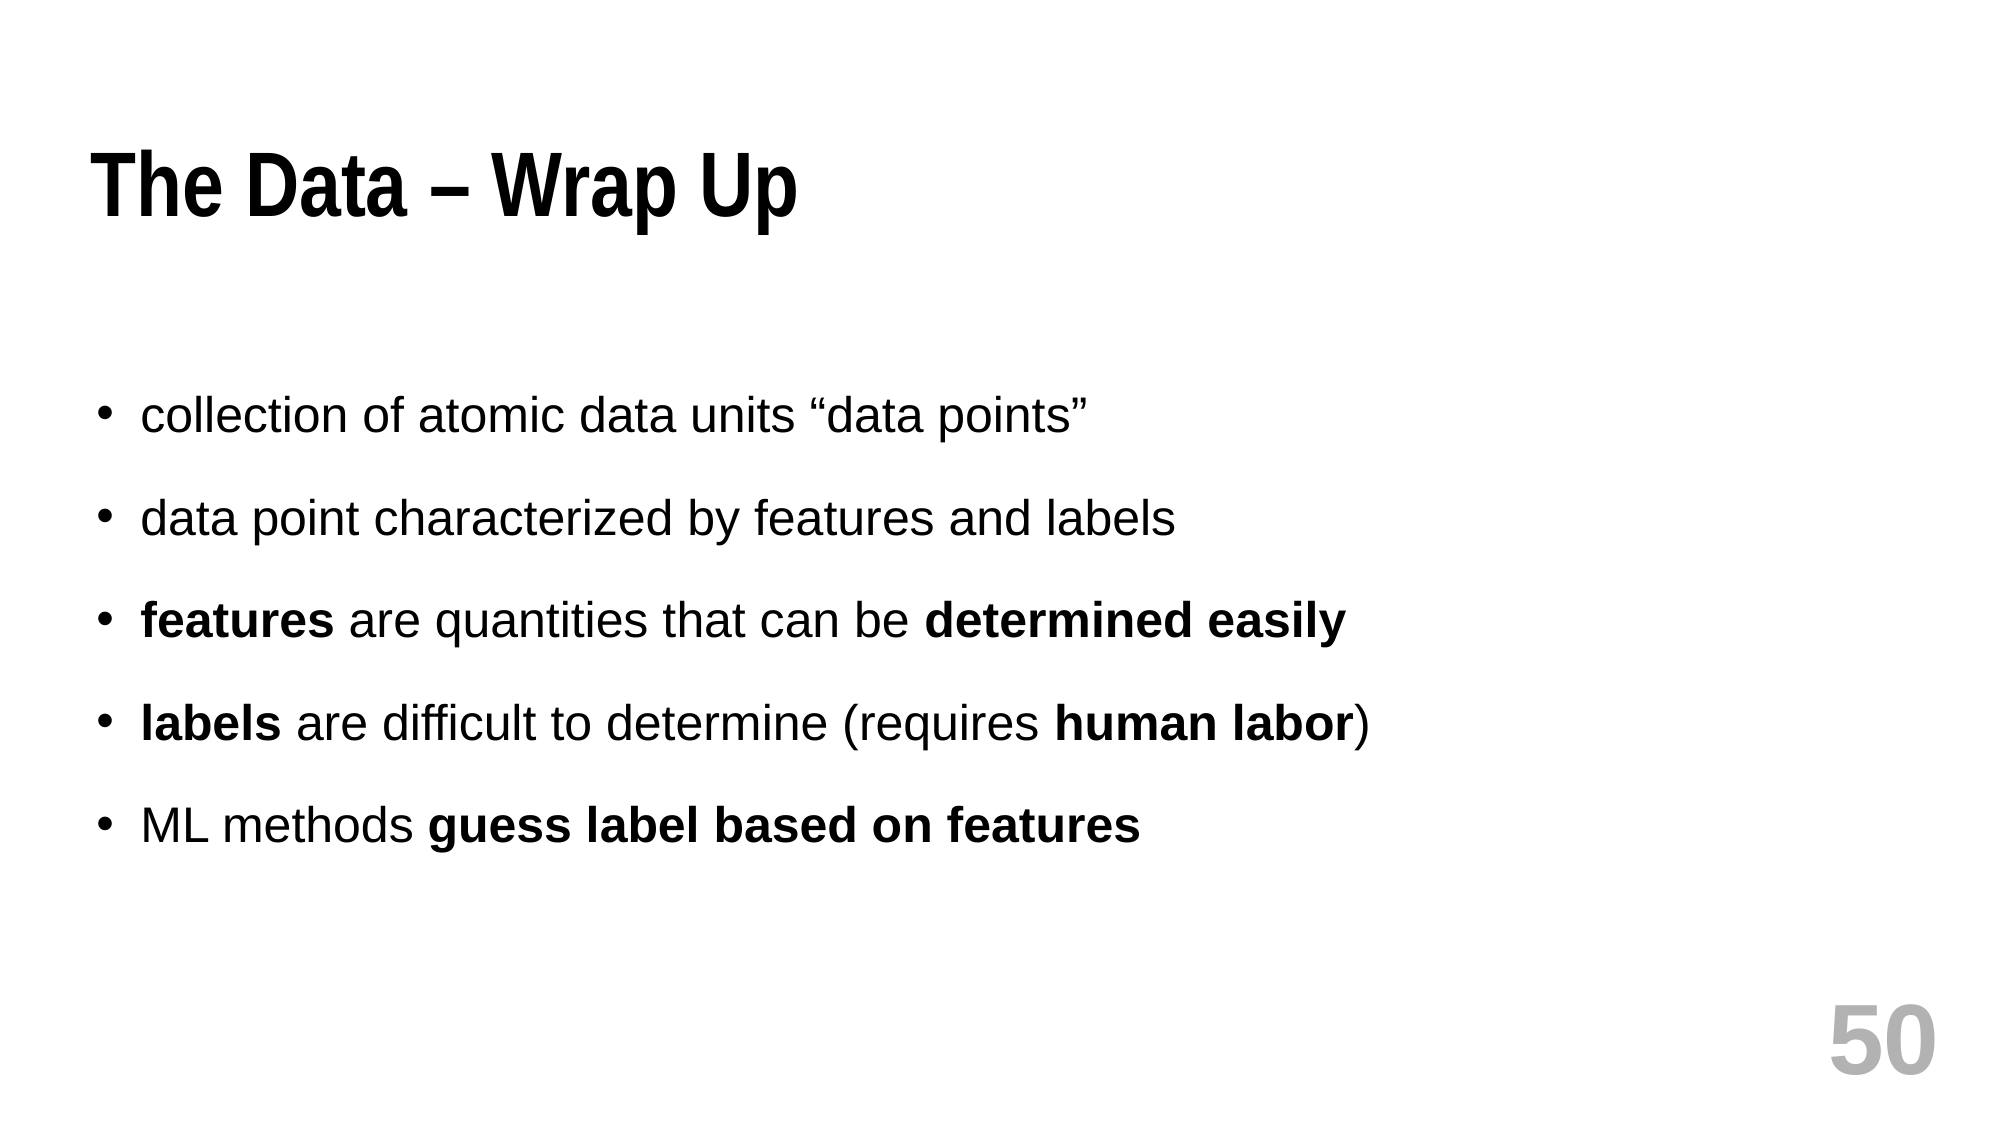

# The Data – Wrap Up
collection of atomic data units “data points”
data point characterized by features and labels
features are quantities that can be determined easily
labels are difficult to determine (requires human labor)
ML methods guess label based on features
50